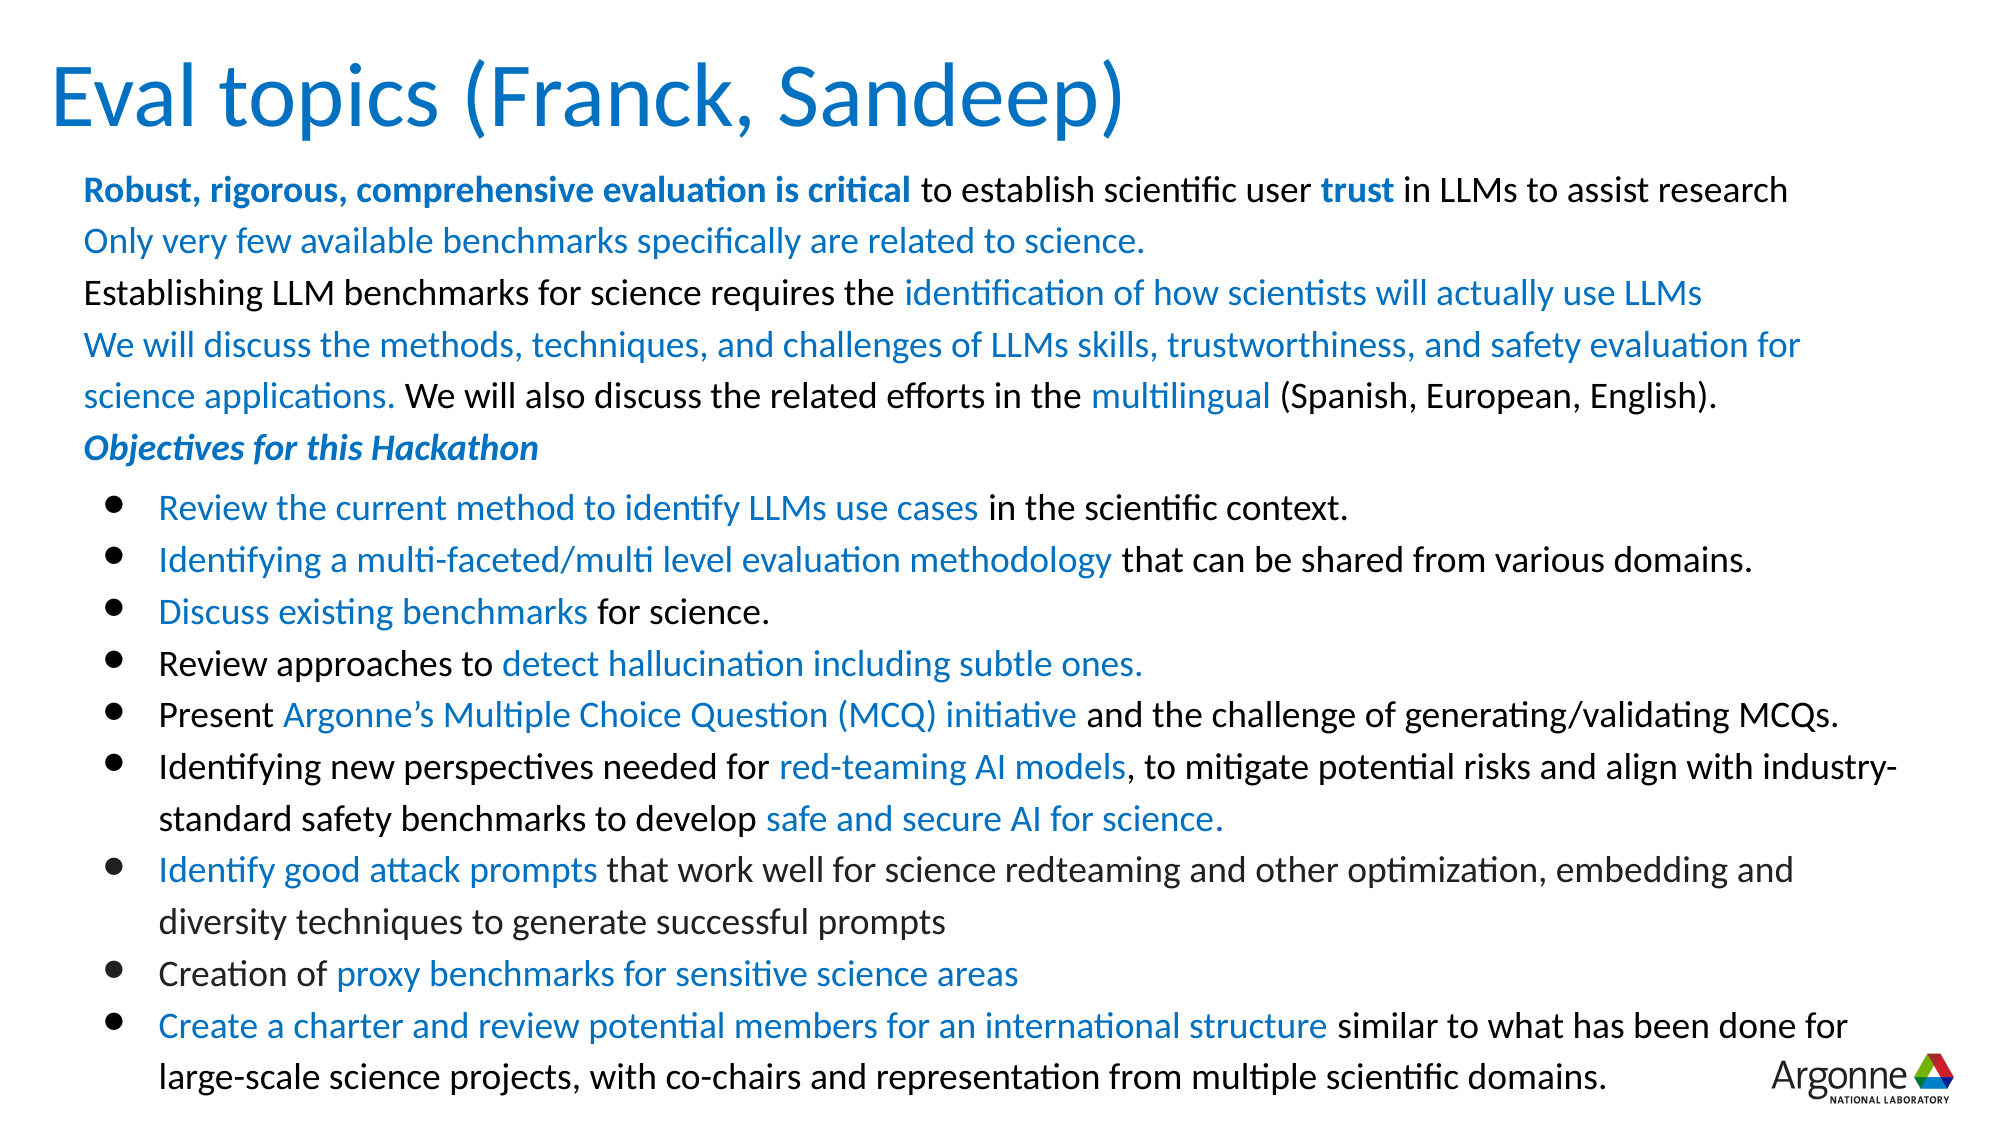

# Eval topics (Franck, Sandeep)
Robust, rigorous, comprehensive evaluation is critical to establish scientific user trust in LLMs to assist research
Only very few available benchmarks specifically are related to science.
Establishing LLM benchmarks for science requires the identification of how scientists will actually use LLMs
We will discuss the methods, techniques, and challenges of LLMs skills, trustworthiness, and safety evaluation for science applications. We will also discuss the related efforts in the multilingual (Spanish, European, English).
Objectives for this Hackathon
Review the current method to identify LLMs use cases in the scientific context.
Identifying a multi-faceted/multi level evaluation methodology that can be shared from various domains.
Discuss existing benchmarks for science.
Review approaches to detect hallucination including subtle ones.
Present Argonne’s Multiple Choice Question (MCQ) initiative and the challenge of generating/validating MCQs.
Identifying new perspectives needed for red-teaming AI models, to mitigate potential risks and align with industry-standard safety benchmarks to develop safe and secure AI for science.
Identify good attack prompts that work well for science redteaming and other optimization, embedding and diversity techniques to generate successful prompts
Creation of proxy benchmarks for sensitive science areas
Create a charter and review potential members for an international structure similar to what has been done for large-scale science projects, with co-chairs and representation from multiple scientific domains.